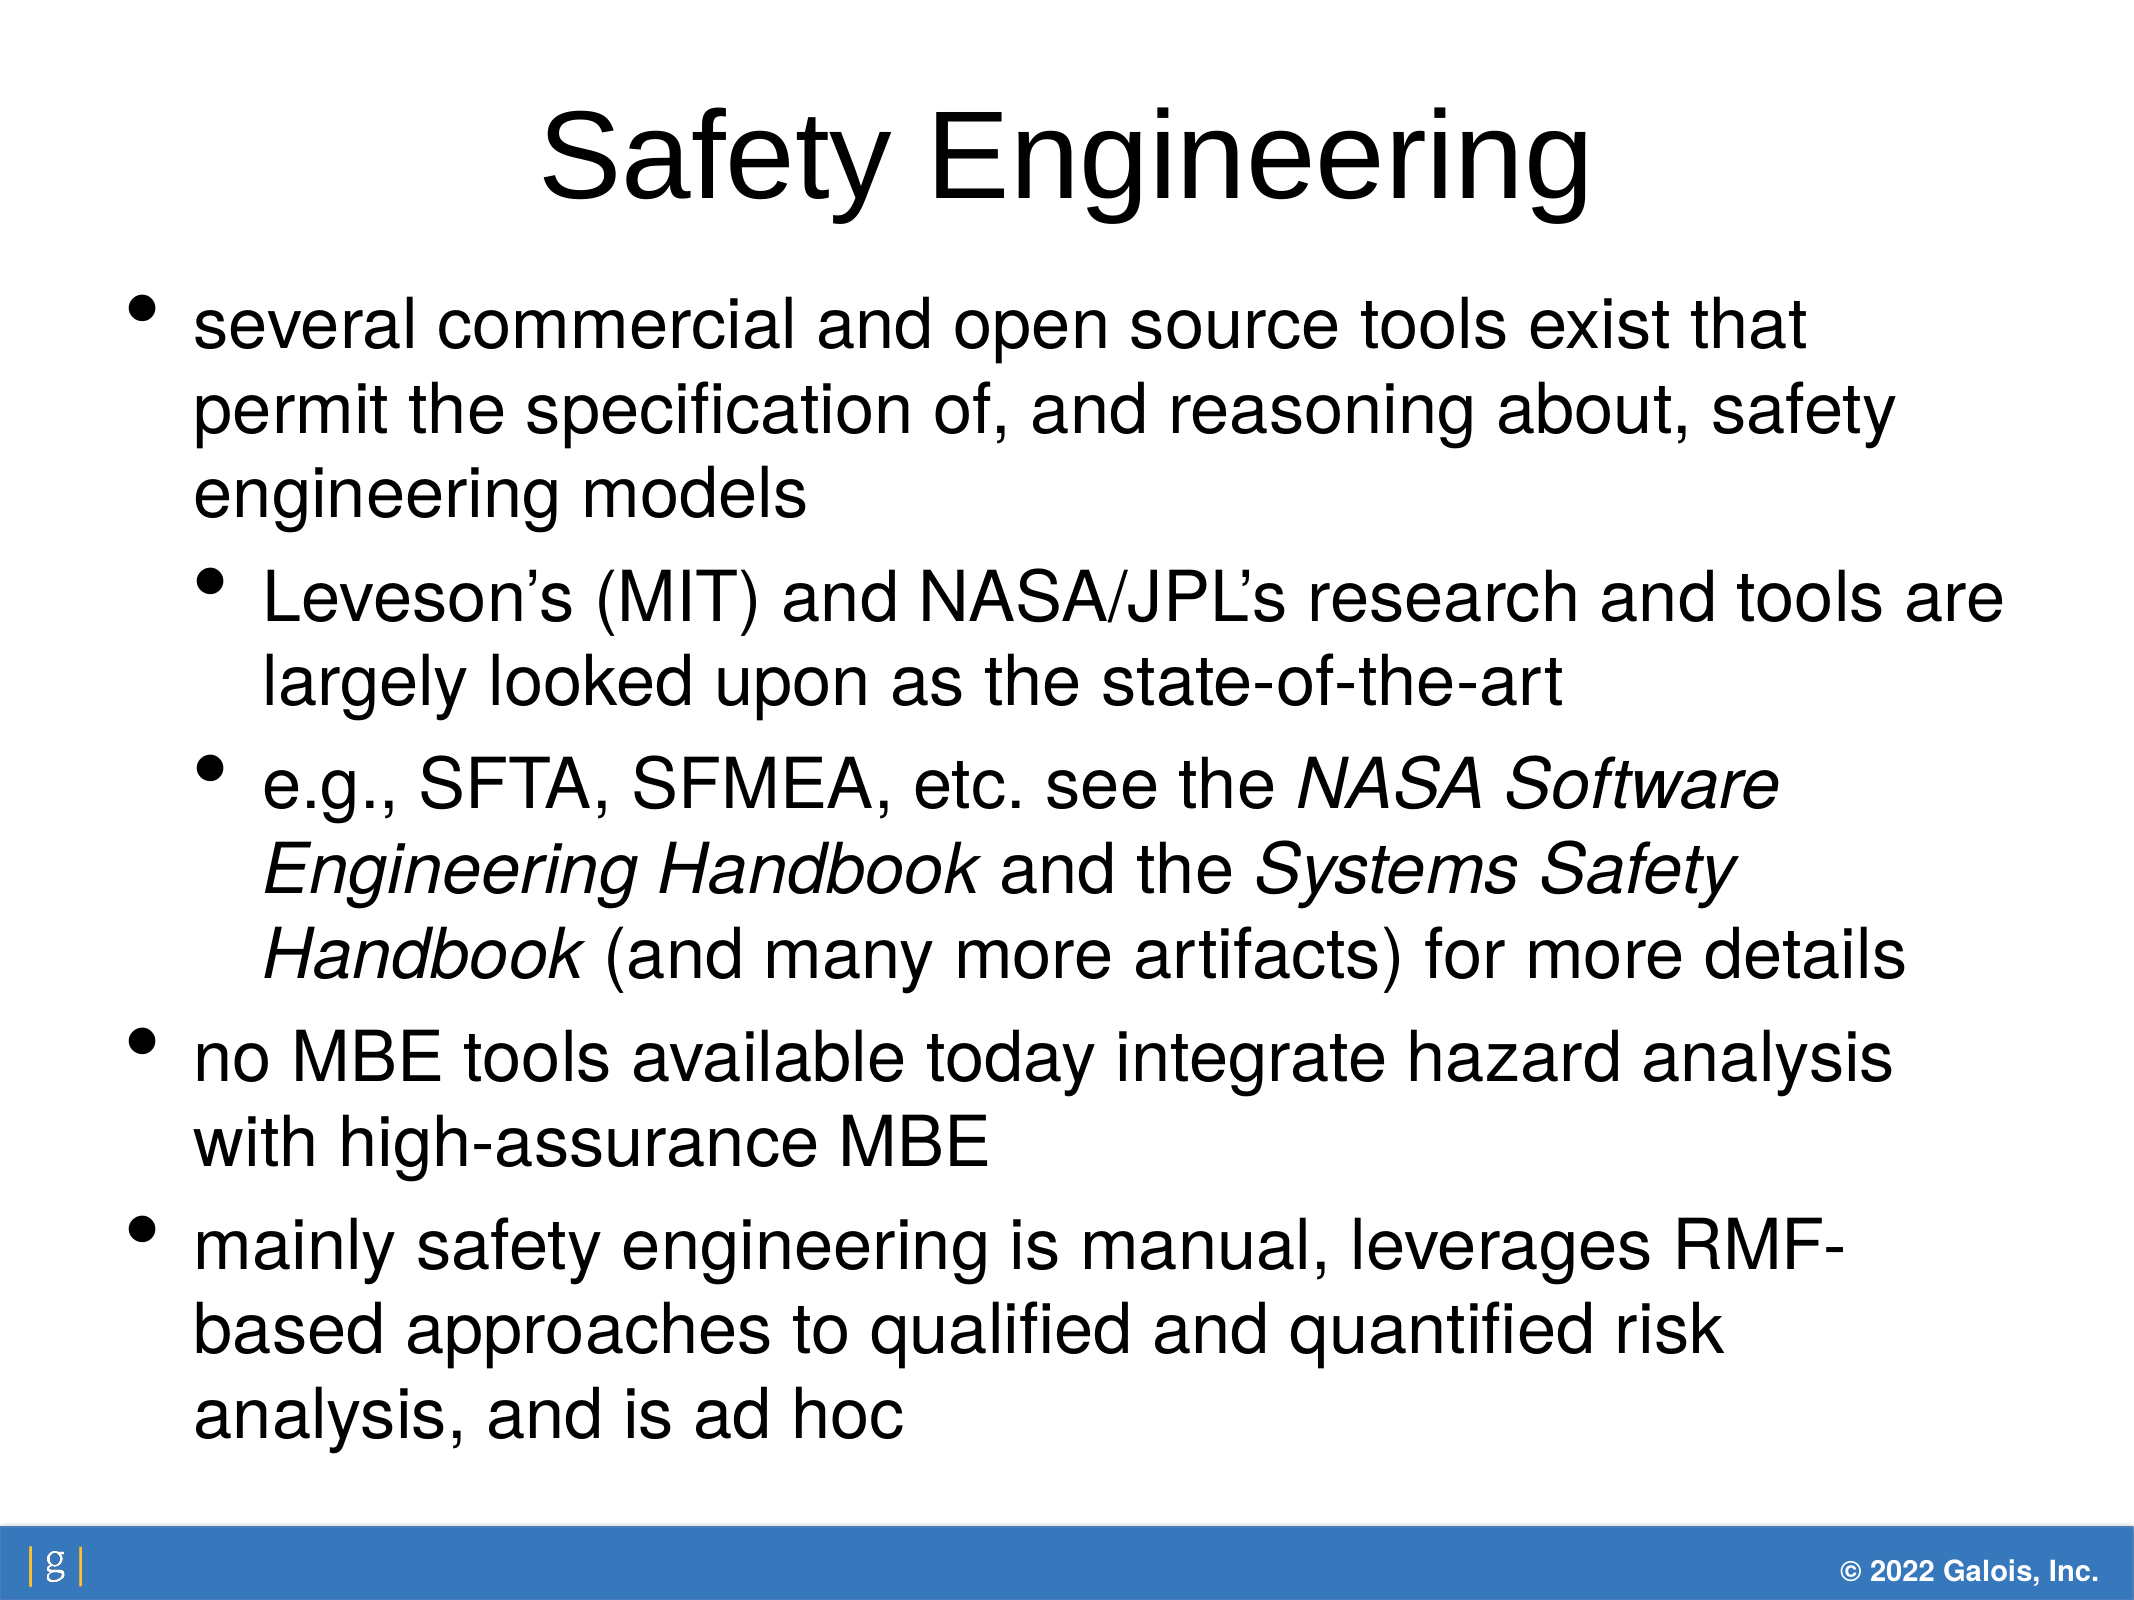

Safety Engineering
several commercial and open source tools exist that permit the specification of, and reasoning about, safety engineering models
Leveson’s (MIT) and NASA/JPL’s research and tools are largely looked upon as the state-of-the-art
e.g., SFTA, SFMEA, etc. see the NASA Software Engineering Handbook and the Systems Safety Handbook (and many more artifacts) for more details
no MBE tools available today integrate hazard analysis with high-assurance MBE
mainly safety engineering is manual, leverages RMF-based approaches to qualified and quantified risk analysis, and is ad hoc
59